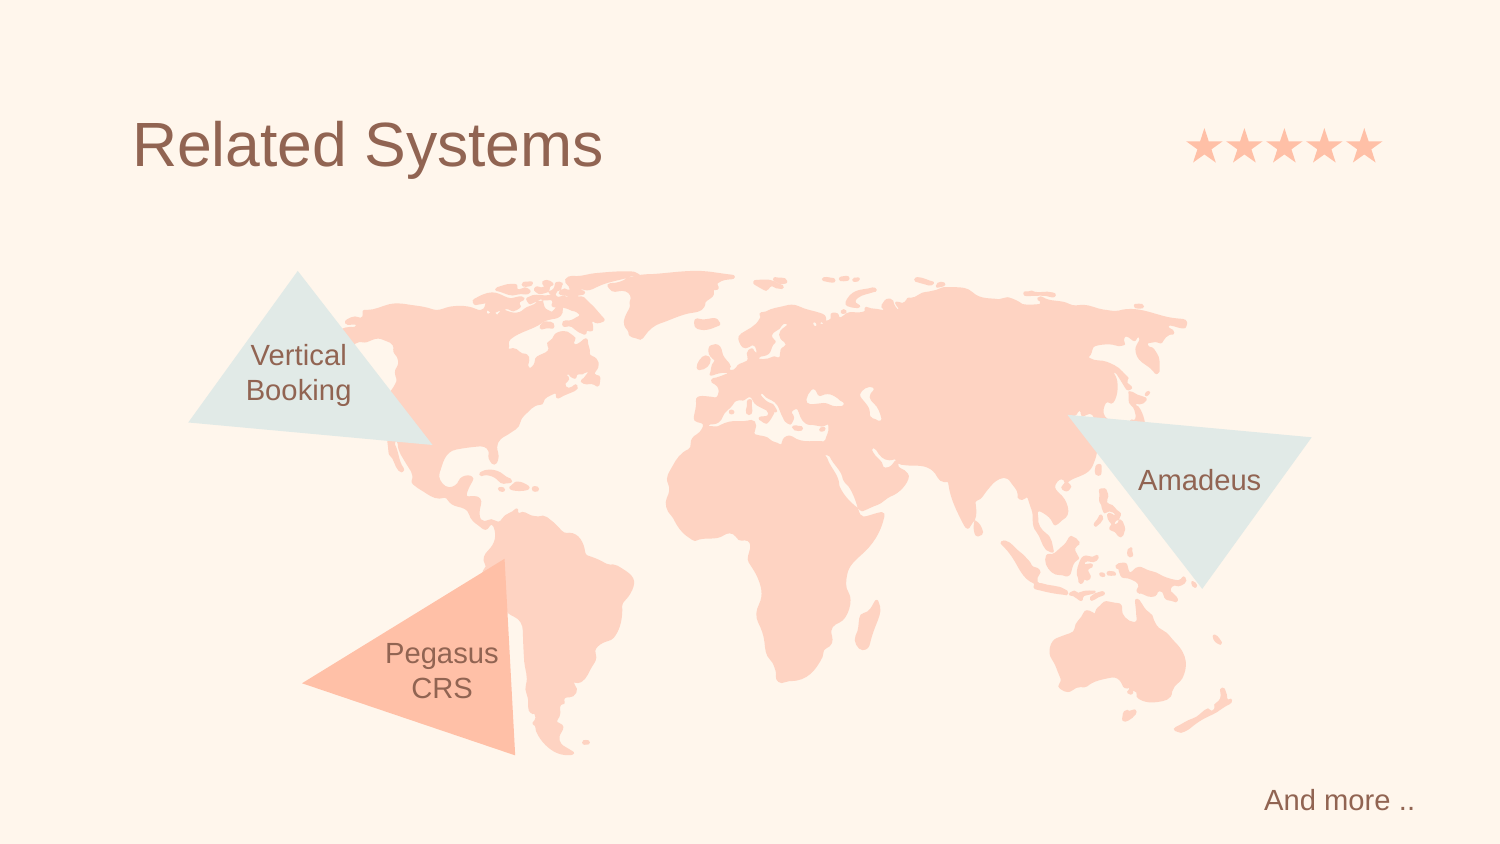

# Related Systems

Vertical Booking
Amadeus

Pegasus CRS
And more ..